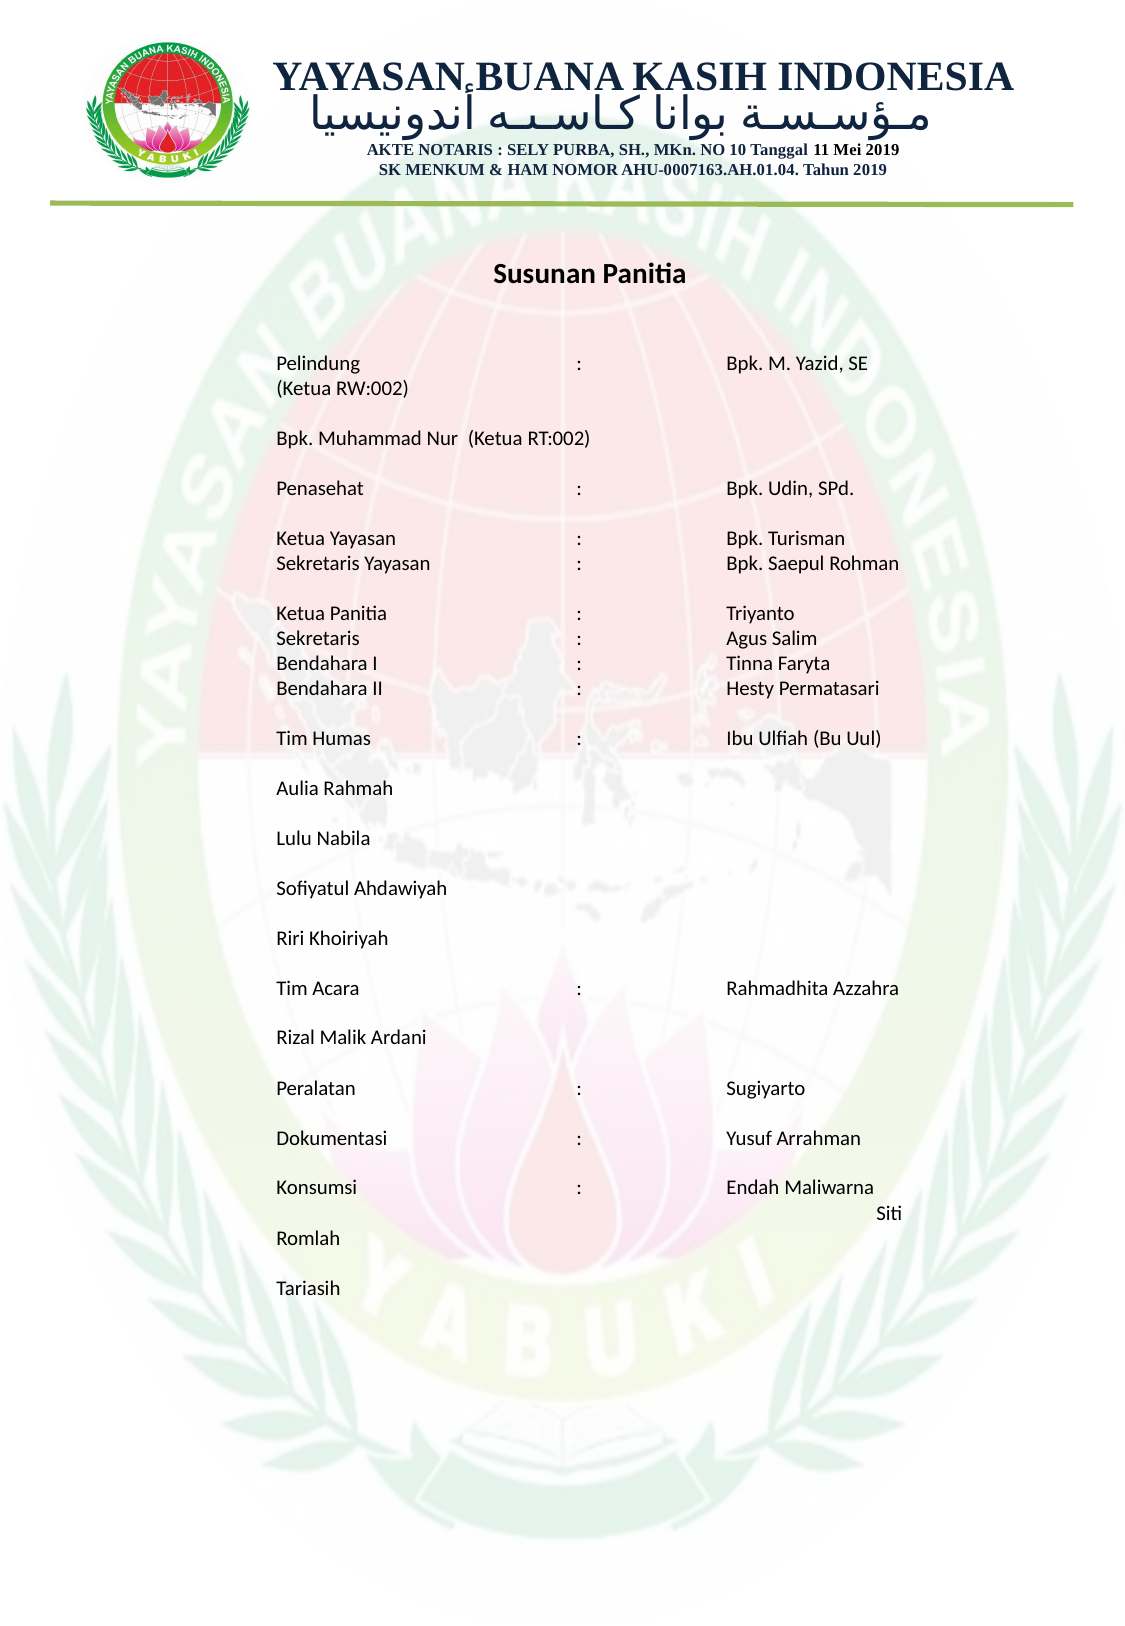

YAYASAN BUANA KASIH INDONESIA

مـؤسـسـة بوانا كـاسـىـه أندونيسيا
     AKTE NOTARIS : SELY PURBA, SH., MKn. NO 10 Tanggal 11 Mei 2019
     SK MENKUM & HAM NOMOR AHU-0007163.AH.01.04. Tahun 2019

Susunan Panitia

Pelindung		:	Bpk. M. Yazid, SE (Ketua RW:002)
				Bpk. Muhammad Nur  (Ketua RT:002)

Penasehat		:	Bpk. Udin, SPd.

Ketua Yayasan		:	Bpk. Turisman
Sekretaris Yayasan	:	Bpk. Saepul Rohman

Ketua Panitia		:	Triyanto
Sekretaris		:	Agus Salim
Bendahara I		:	Tinna Faryta
Bendahara II		:	Hesty Permatasari

Tim Humas		:	Ibu Ulfiah (Bu Uul)
				Aulia Rahmah
				Lulu Nabila
				Sofiyatul Ahdawiyah
				Riri Khoiriyah

Tim Acara		:	Rahmadhita Azzahra
				Rizal Malik Ardani

Peralatan		:	Sugiyarto

Dokumentasi		:	Yusuf Arrahman

Konsumsi		:	Endah Maliwarna
				Siti Romlah
				Tariasih